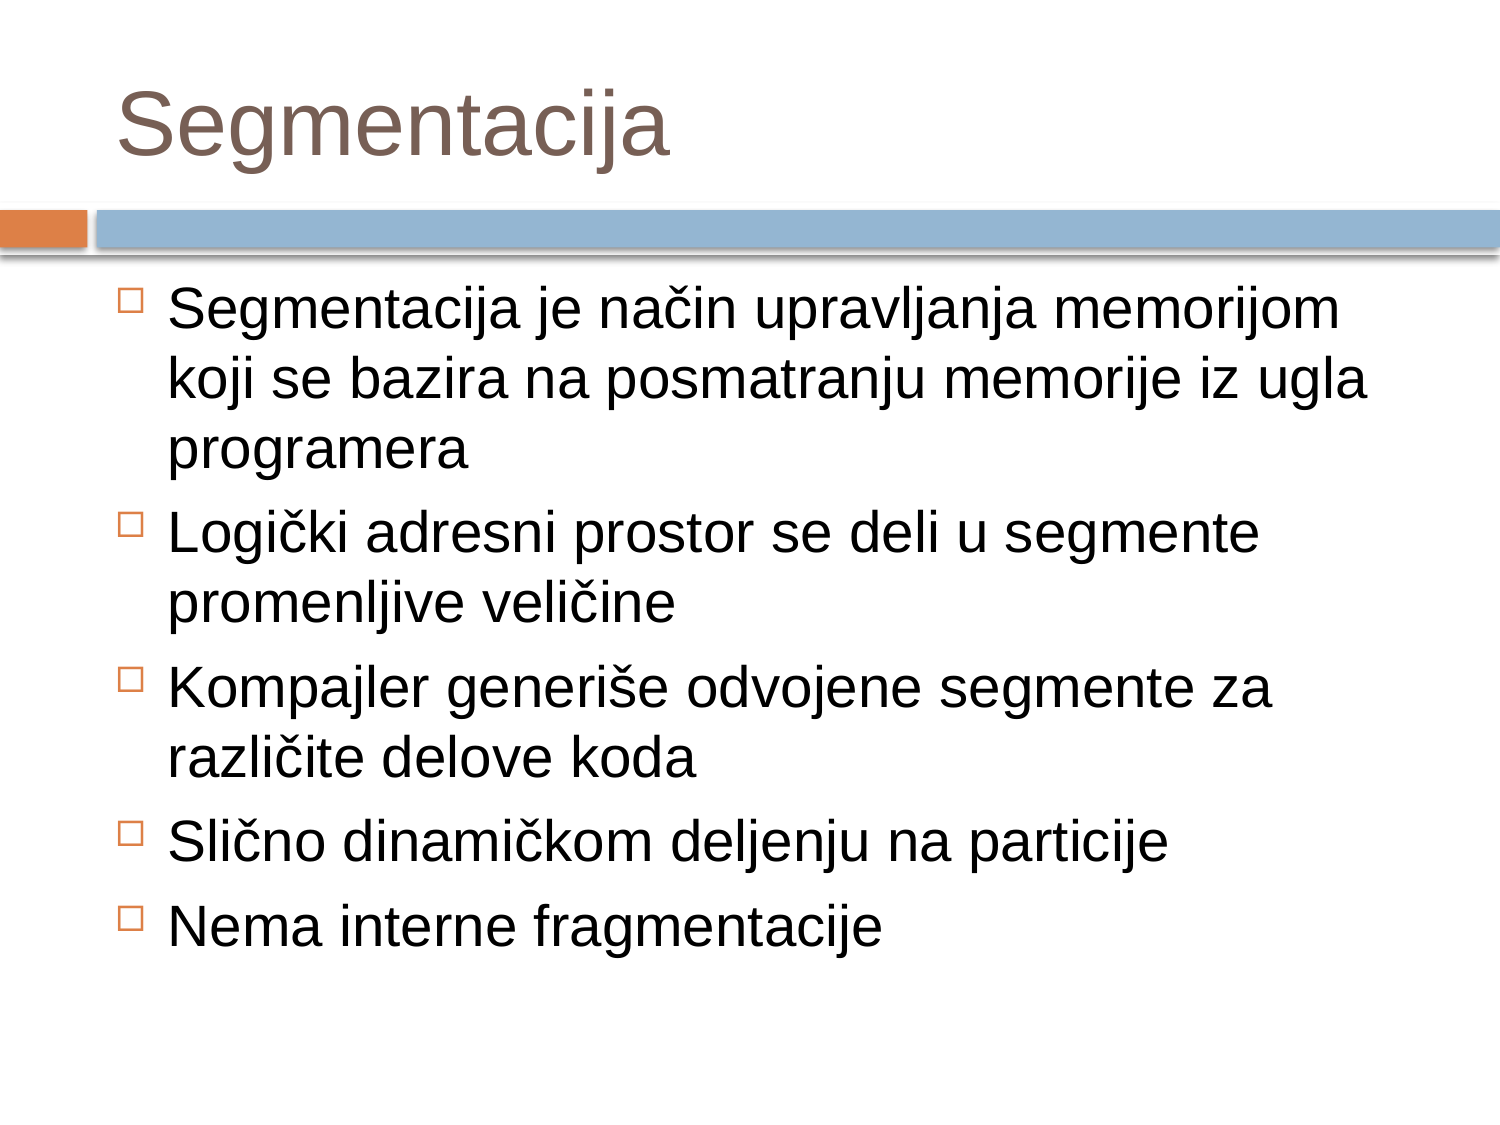

# Segmentacija
Segmentacija je način upravljanja memorijom koji se bazira na posmatranju memorije iz ugla programera
Logički adresni prostor se deli u segmente promenljive veličine
Kompajler generiše odvojene segmente za različite delove koda
Slično dinamičkom deljenju na particije
Nema interne fragmentacije